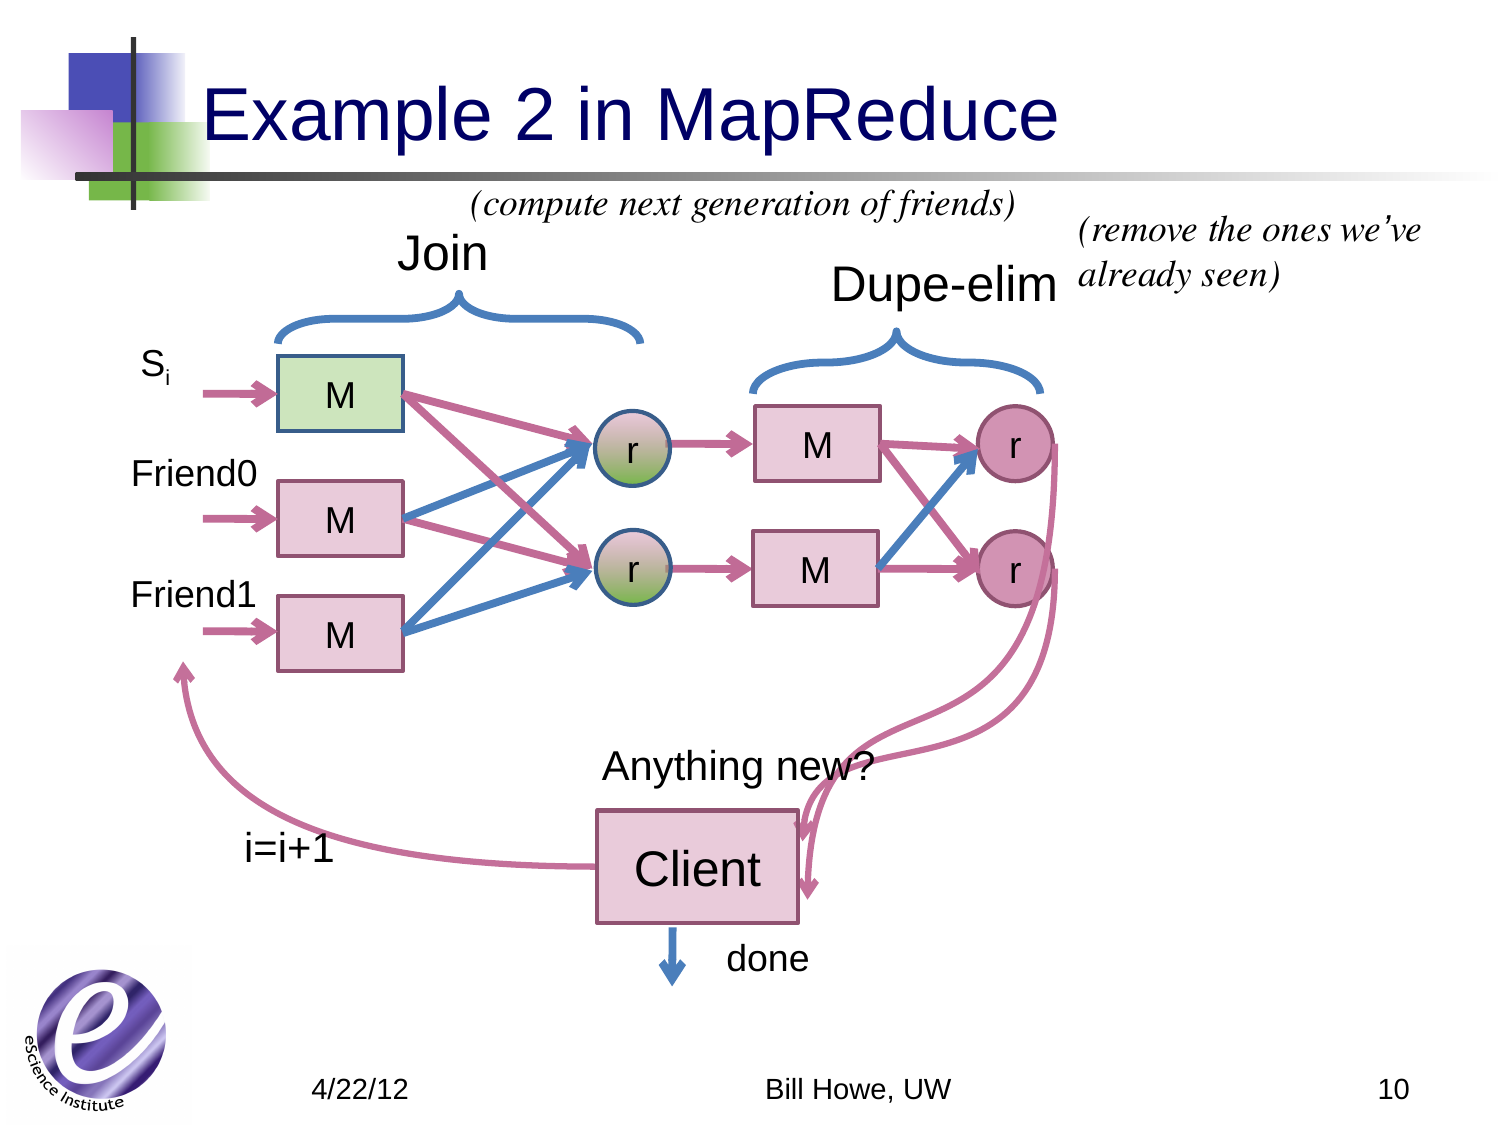

# Example 2 in MapReduce

(compute next generation of friends)
(remove the ones we’ve already seen)
Join

Dupe-elim
Si
M
M
r
r
Friend0
M
r
M
r
Friend1
M

Anything new?
Client
i=i+1
done
Bill Howe, UW
10
4/22/12